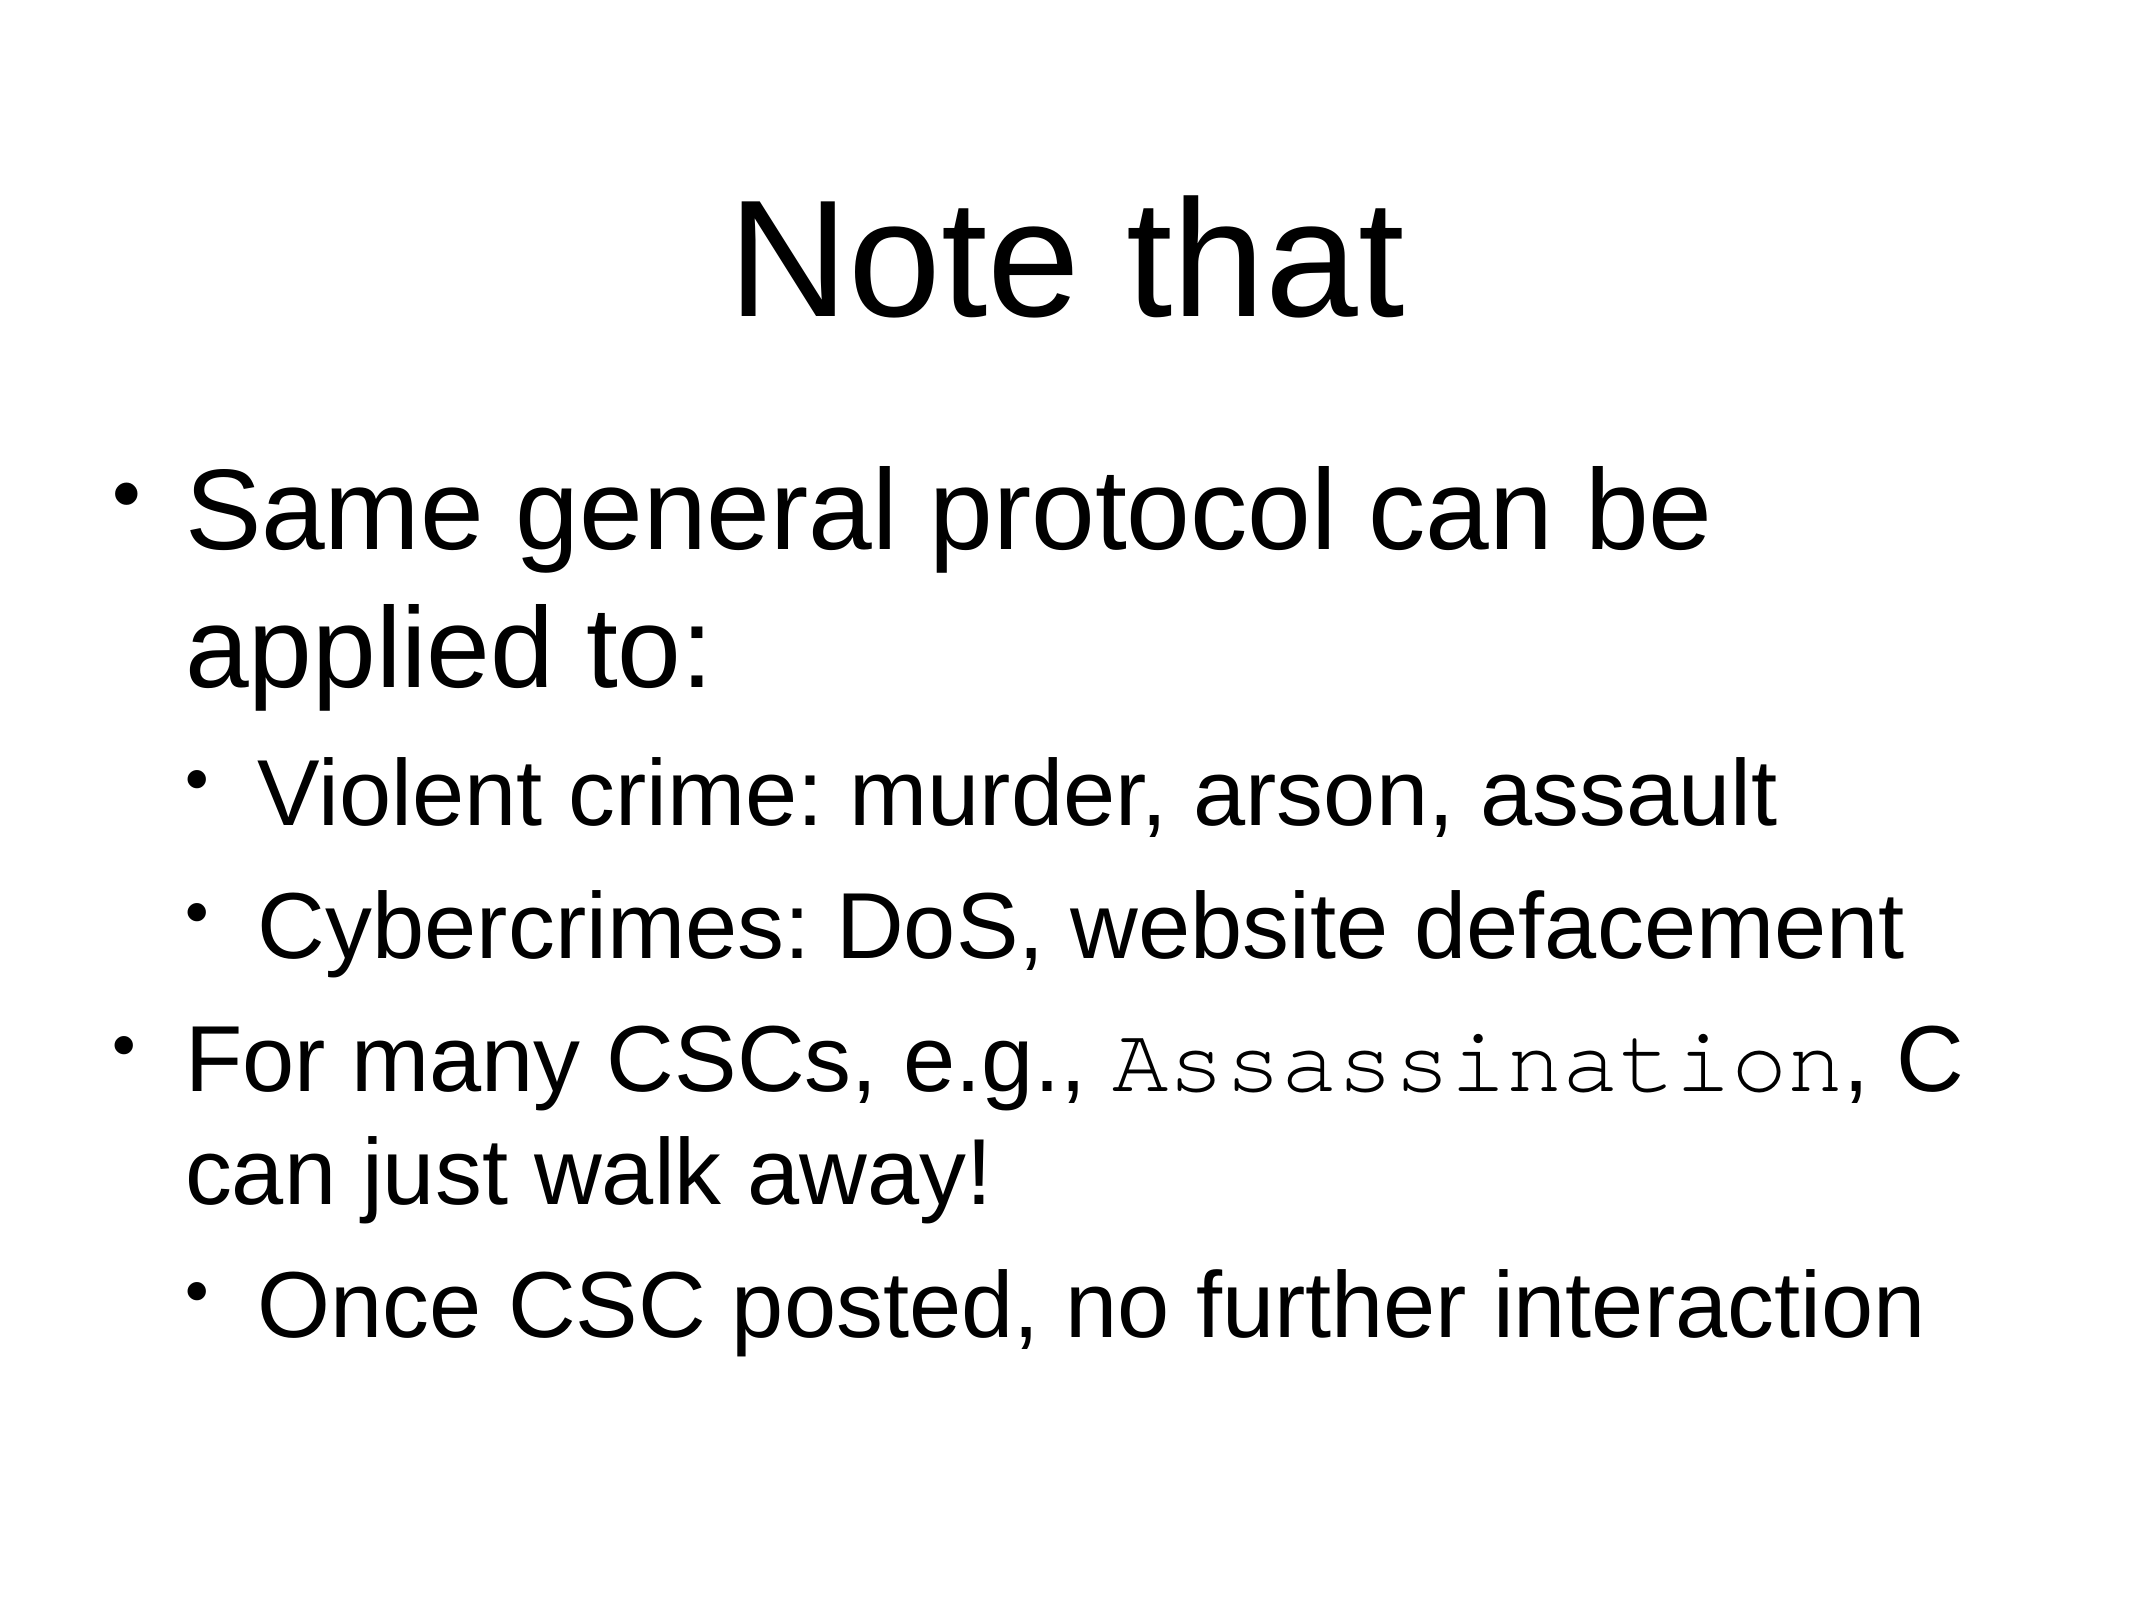

# Note that
Same general protocol can be applied to:
Violent crime: murder, arson, assault
Cybercrimes: DoS, website defacement
For many CSCs, e.g., Assassination, C can just walk away!
Once CSC posted, no further interaction